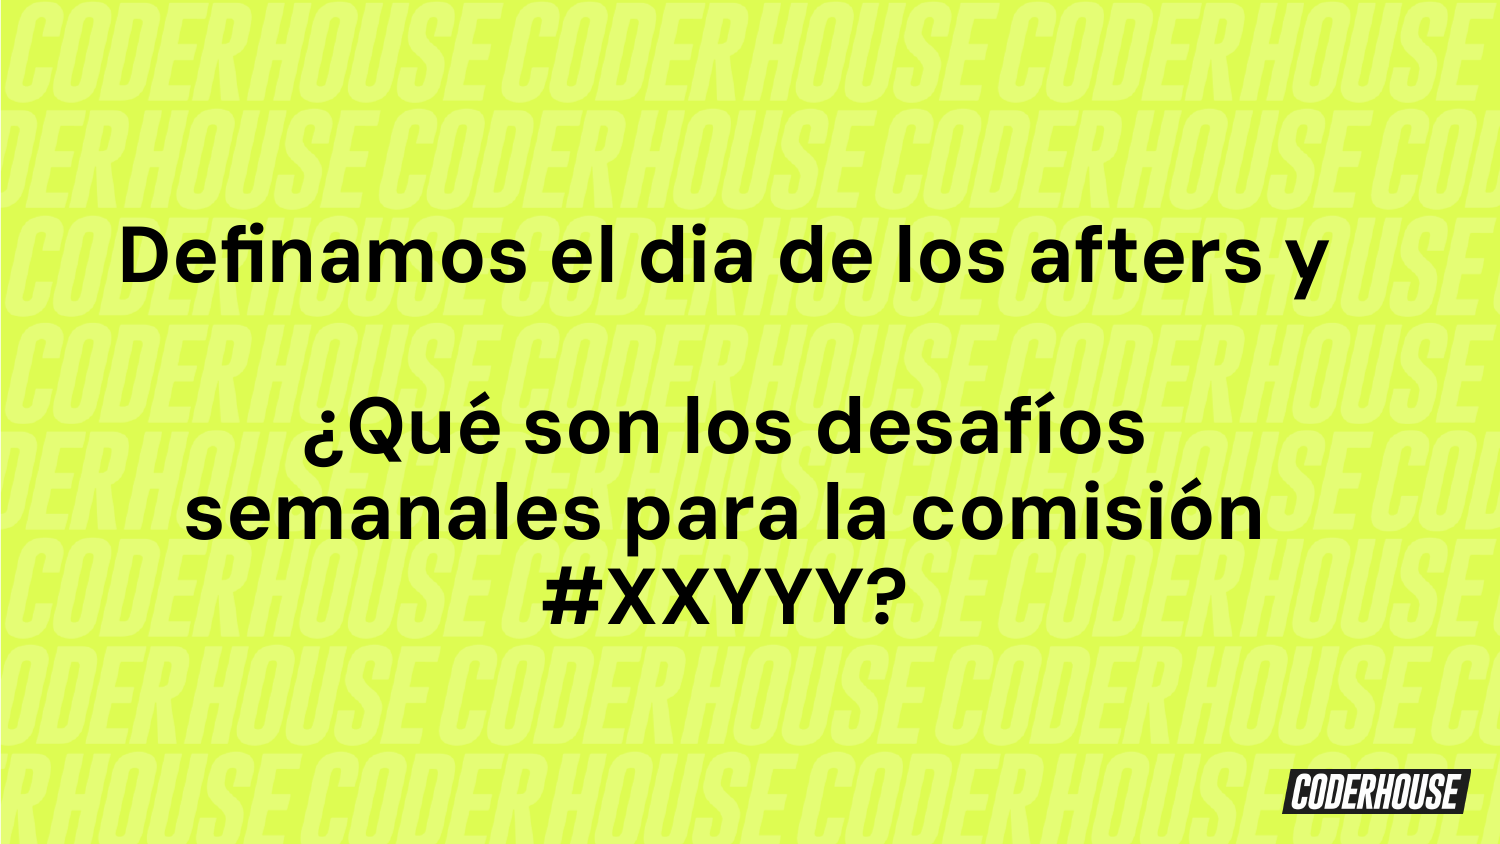

Definamos el dia de los afters y

¿Qué son los desafíos semanales para la comisión #XXYYY?